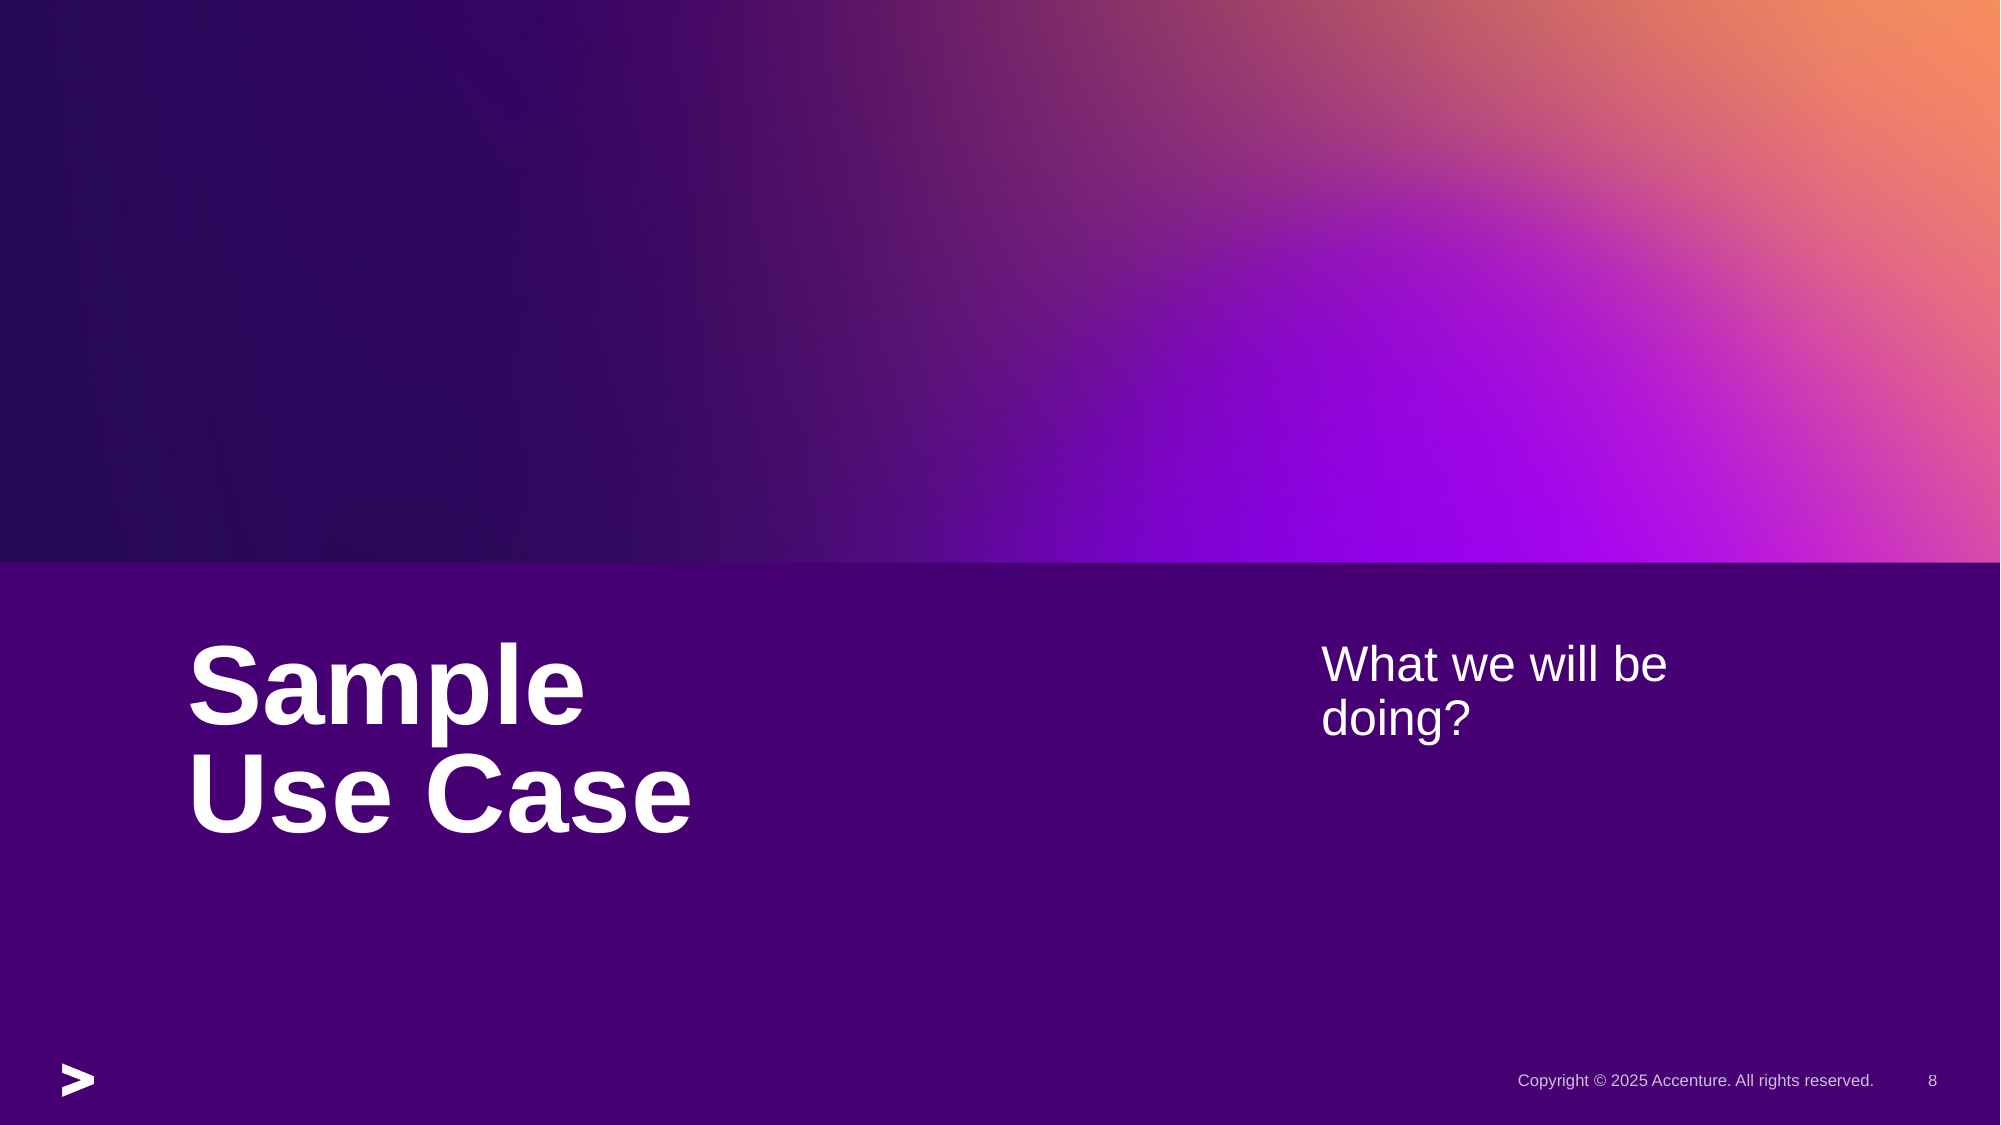

# Sample Use Case
What we will be doing?